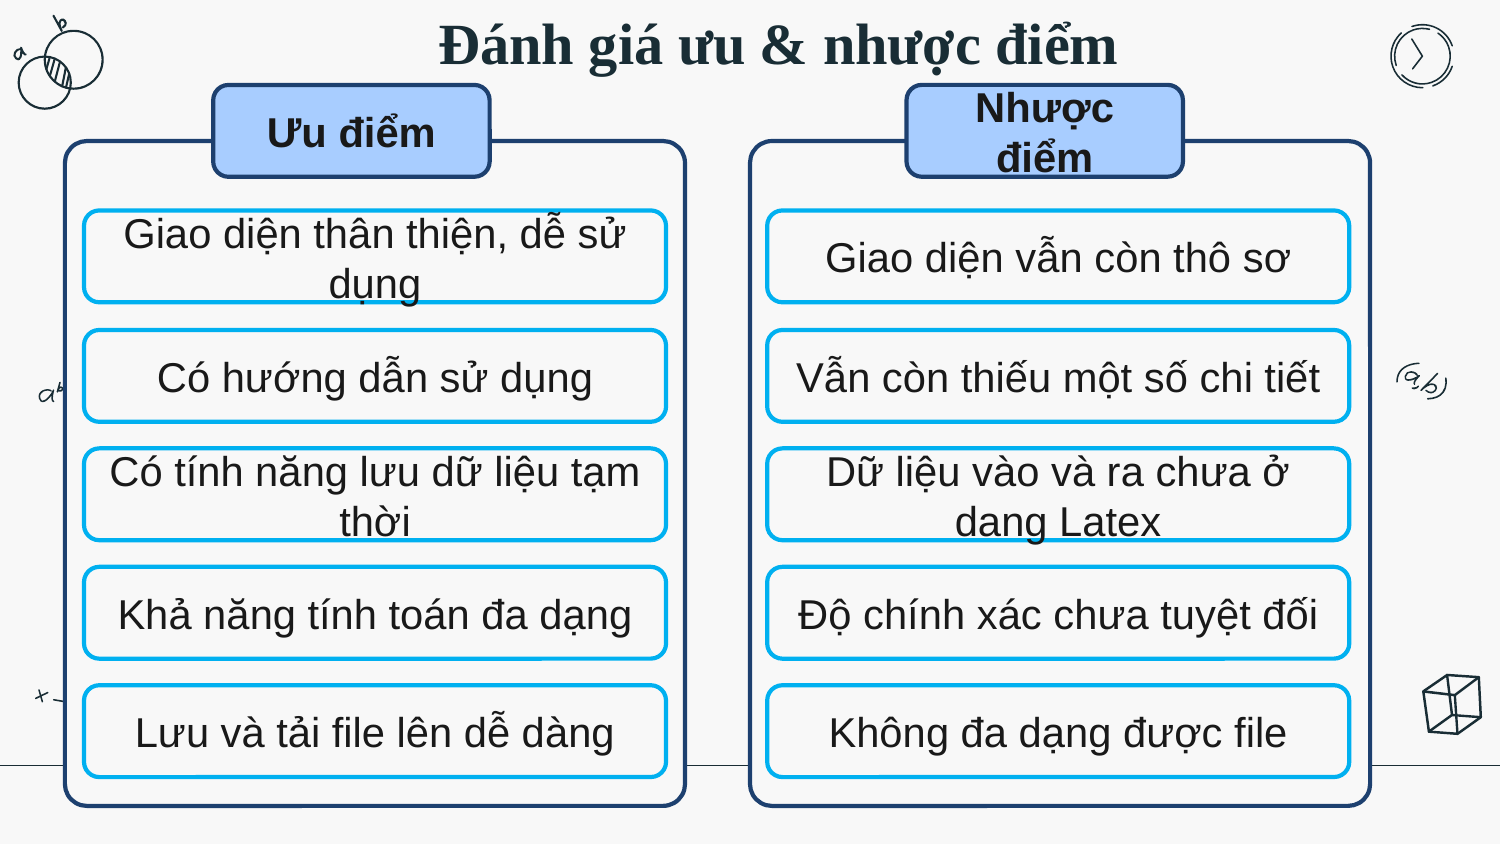

Đánh giá ưu & nhược điểm
Nhược điểm
Ưu điểm

Giao diện thân thiện, dễ sử dụng
Giao diện vẫn còn thô sơ
Có hướng dẫn sử dụng
Vẫn còn thiếu một số chi tiết
Có tính năng lưu dữ liệu tạm thời
Dữ liệu vào và ra chưa ở dang Latex
Khả năng tính toán đa dạng
Độ chính xác chưa tuyệt đối
Lưu và tải file lên dễ dàng
Không đa dạng được file